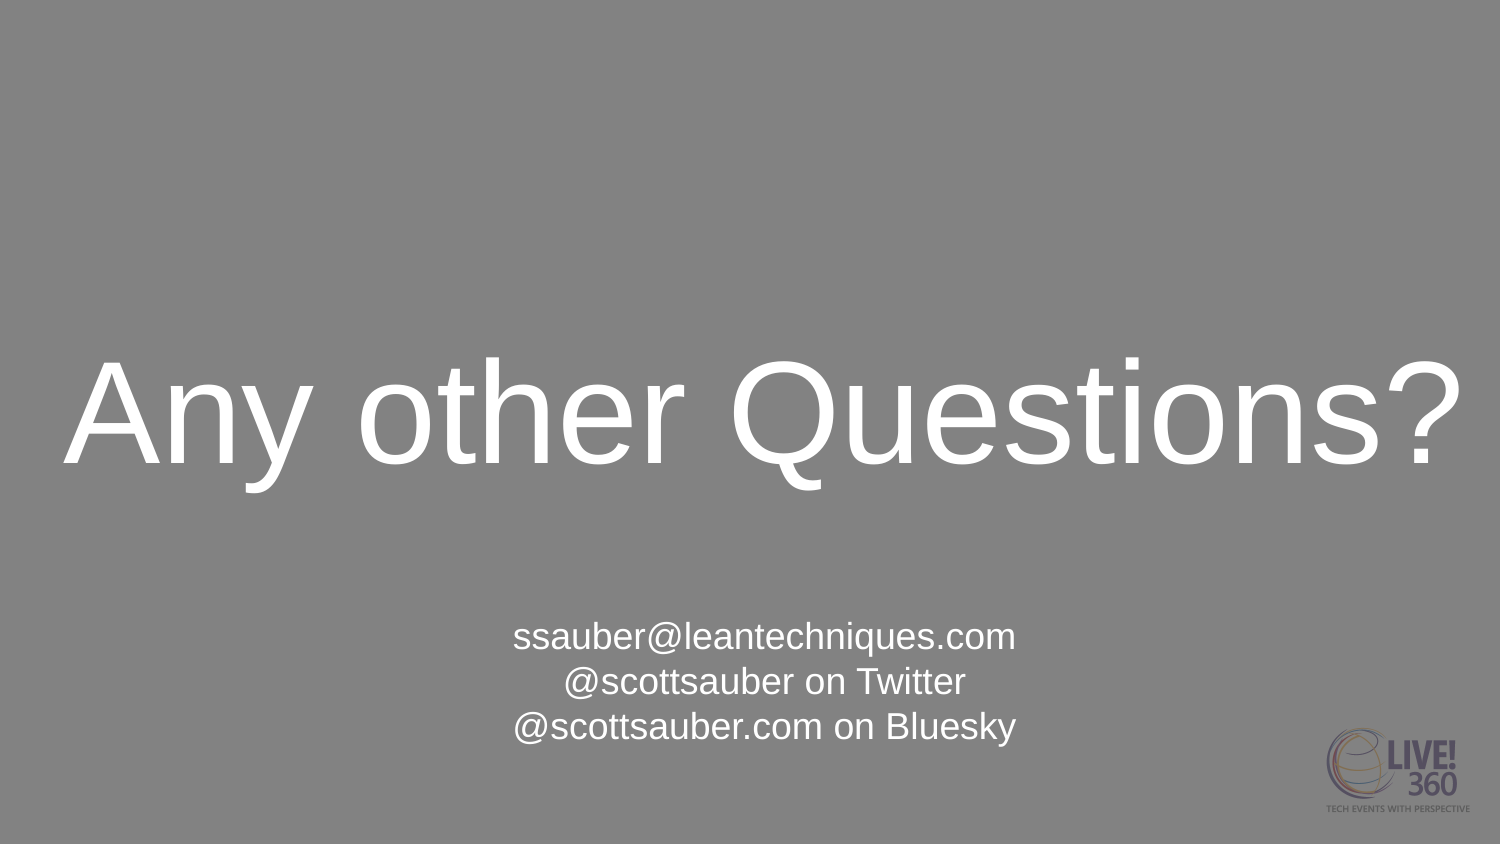

# Any other Questions? ssauber@leantechniques.com @scottsauber on Twitter @scottsauber.com on Bluesky